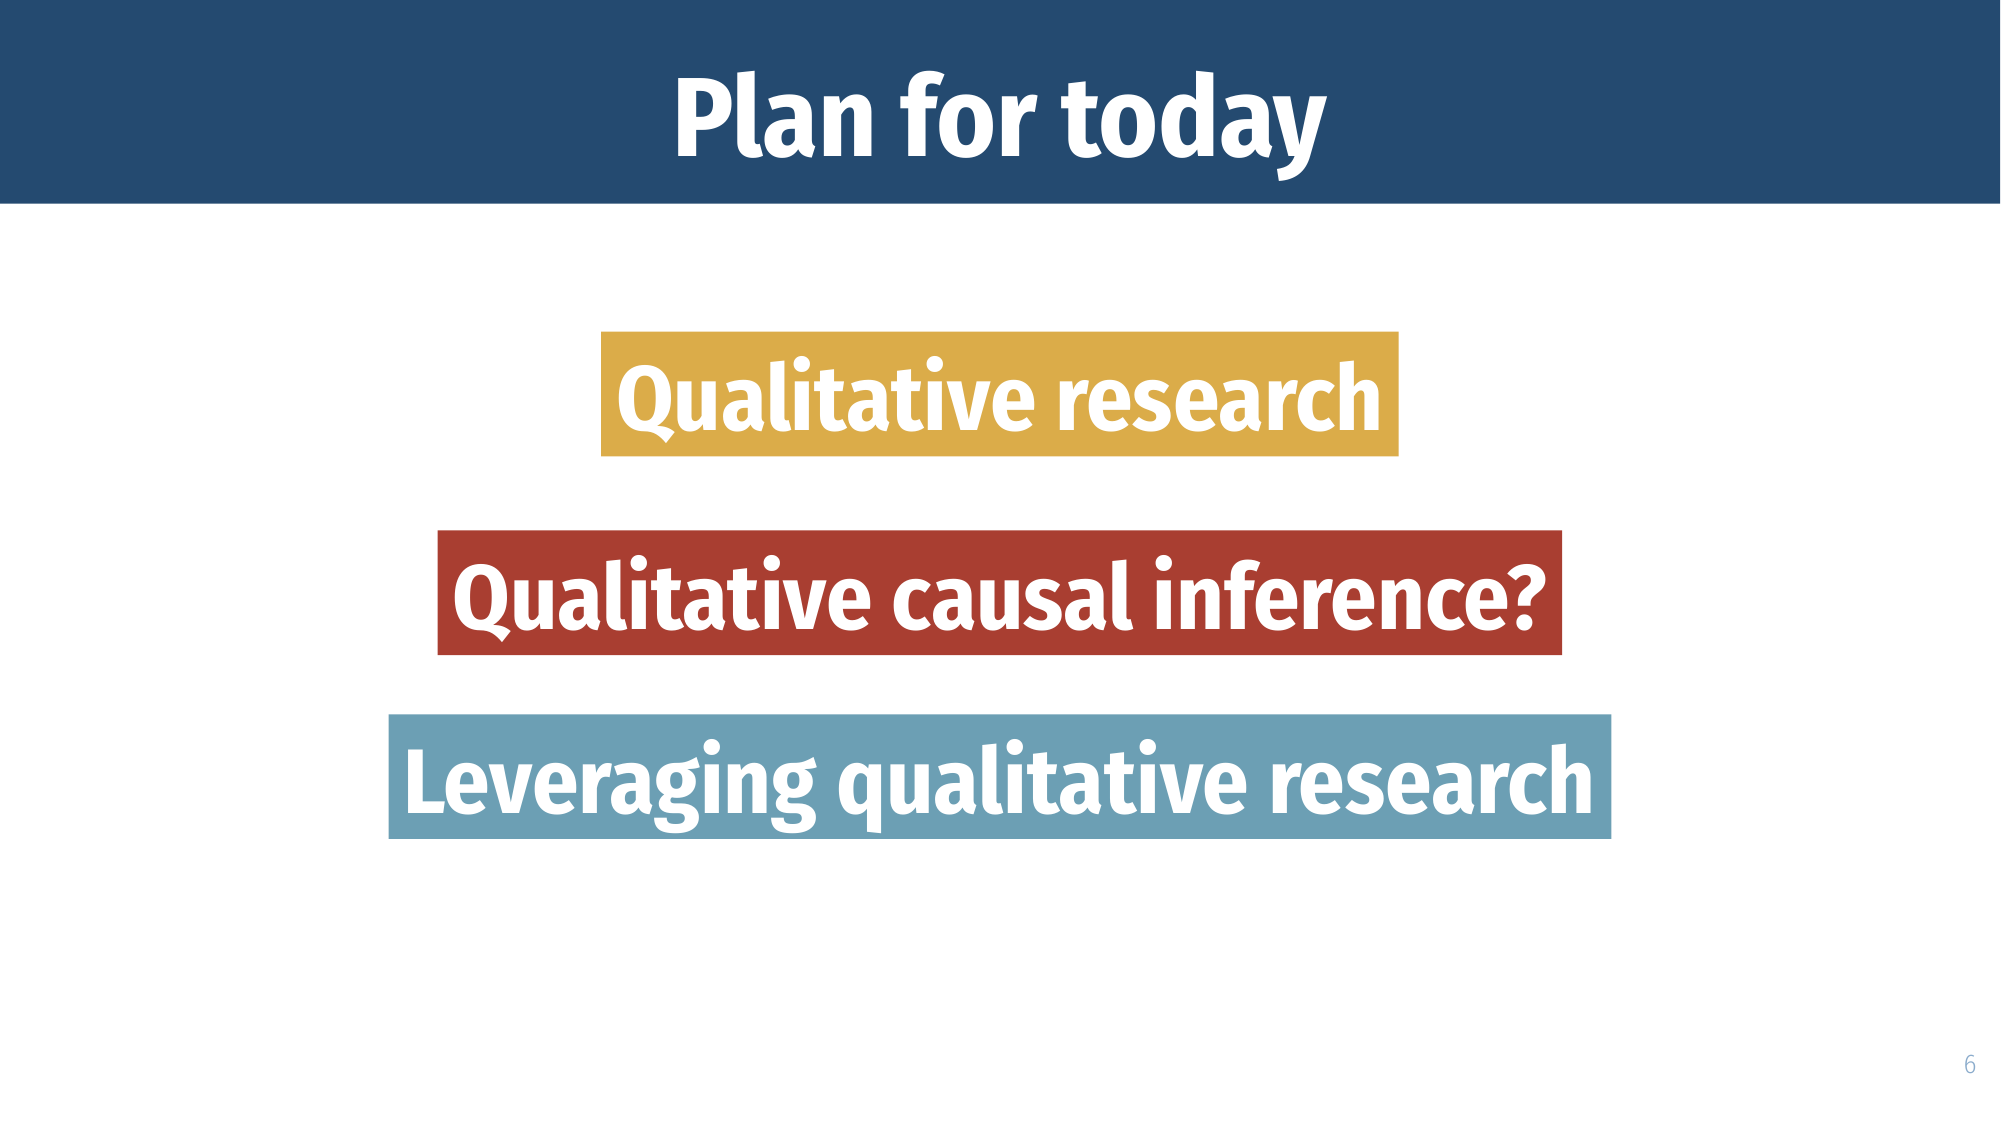

# Plan for today
Qualitative research
Qualitative causal inference?
Leveraging qualitative research
6